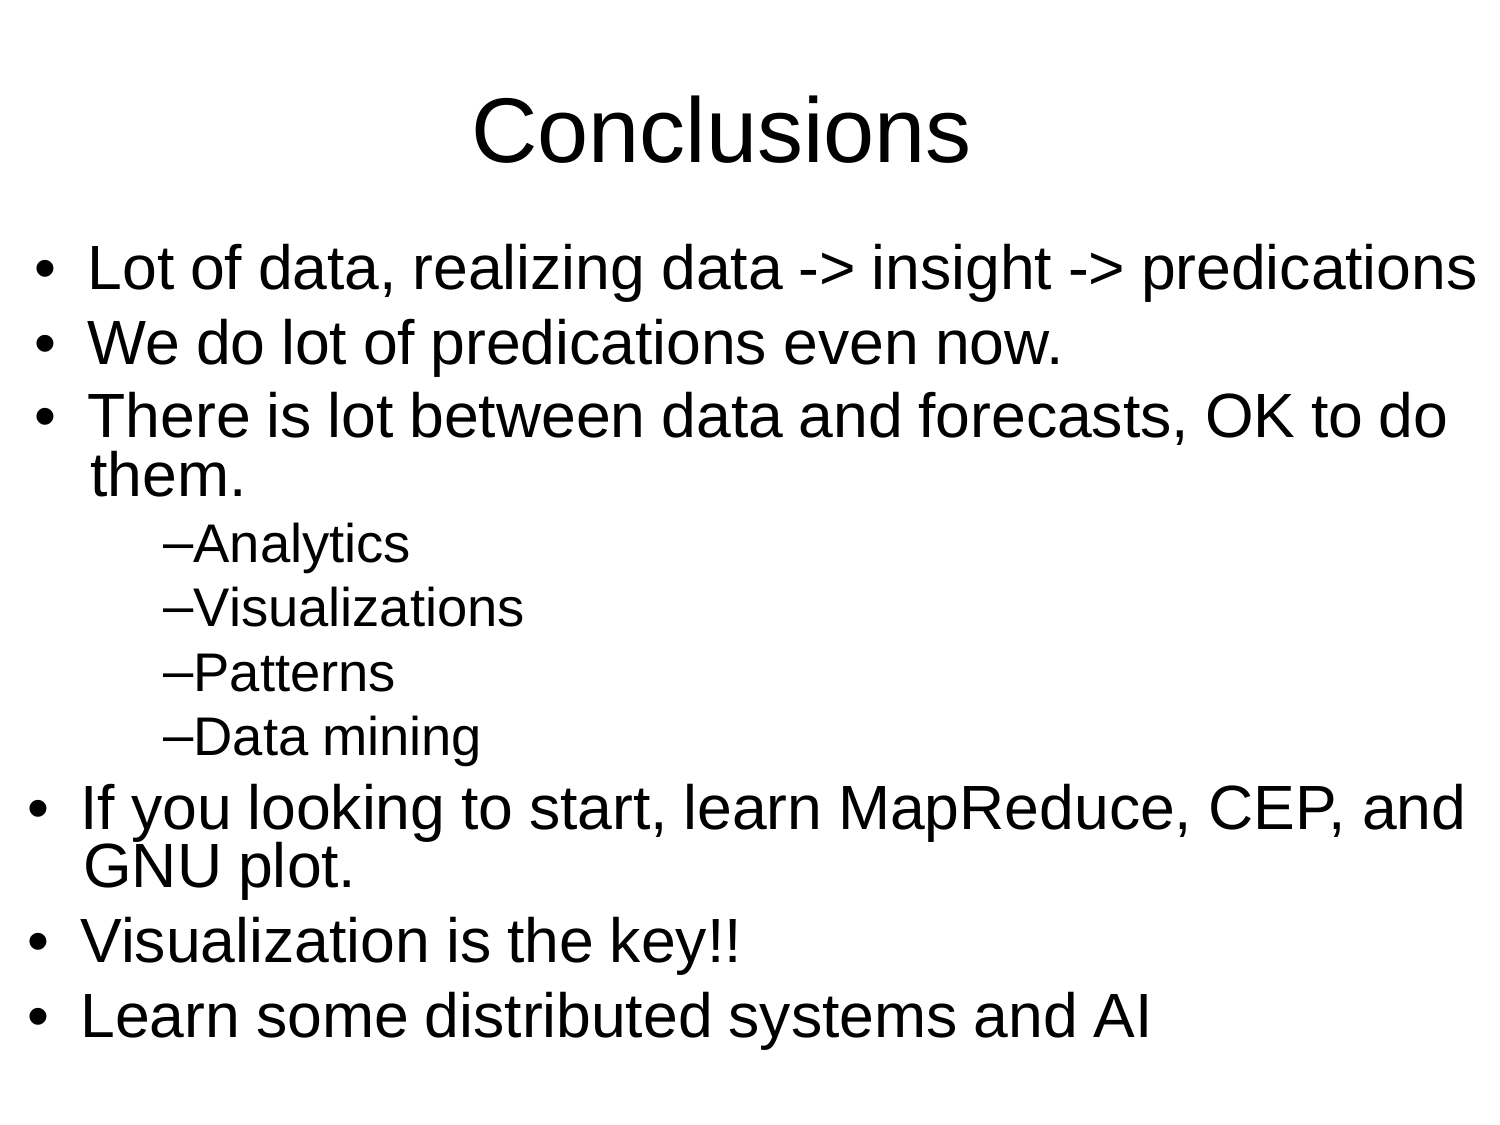

Conclusions

•  Lot of data, realizing data -> insight -> predications
•  We do lot of predications even now.
•  There is lot between data and forecasts, OK to do
	them.
–
–
–
–
Analytics
Visualizations
Patterns
Data mining
•  If you looking to start, learn MapReduce, CEP, and
	GNU plot.
•  Visualization is the key!!
•  Learn some distributed systems and AI